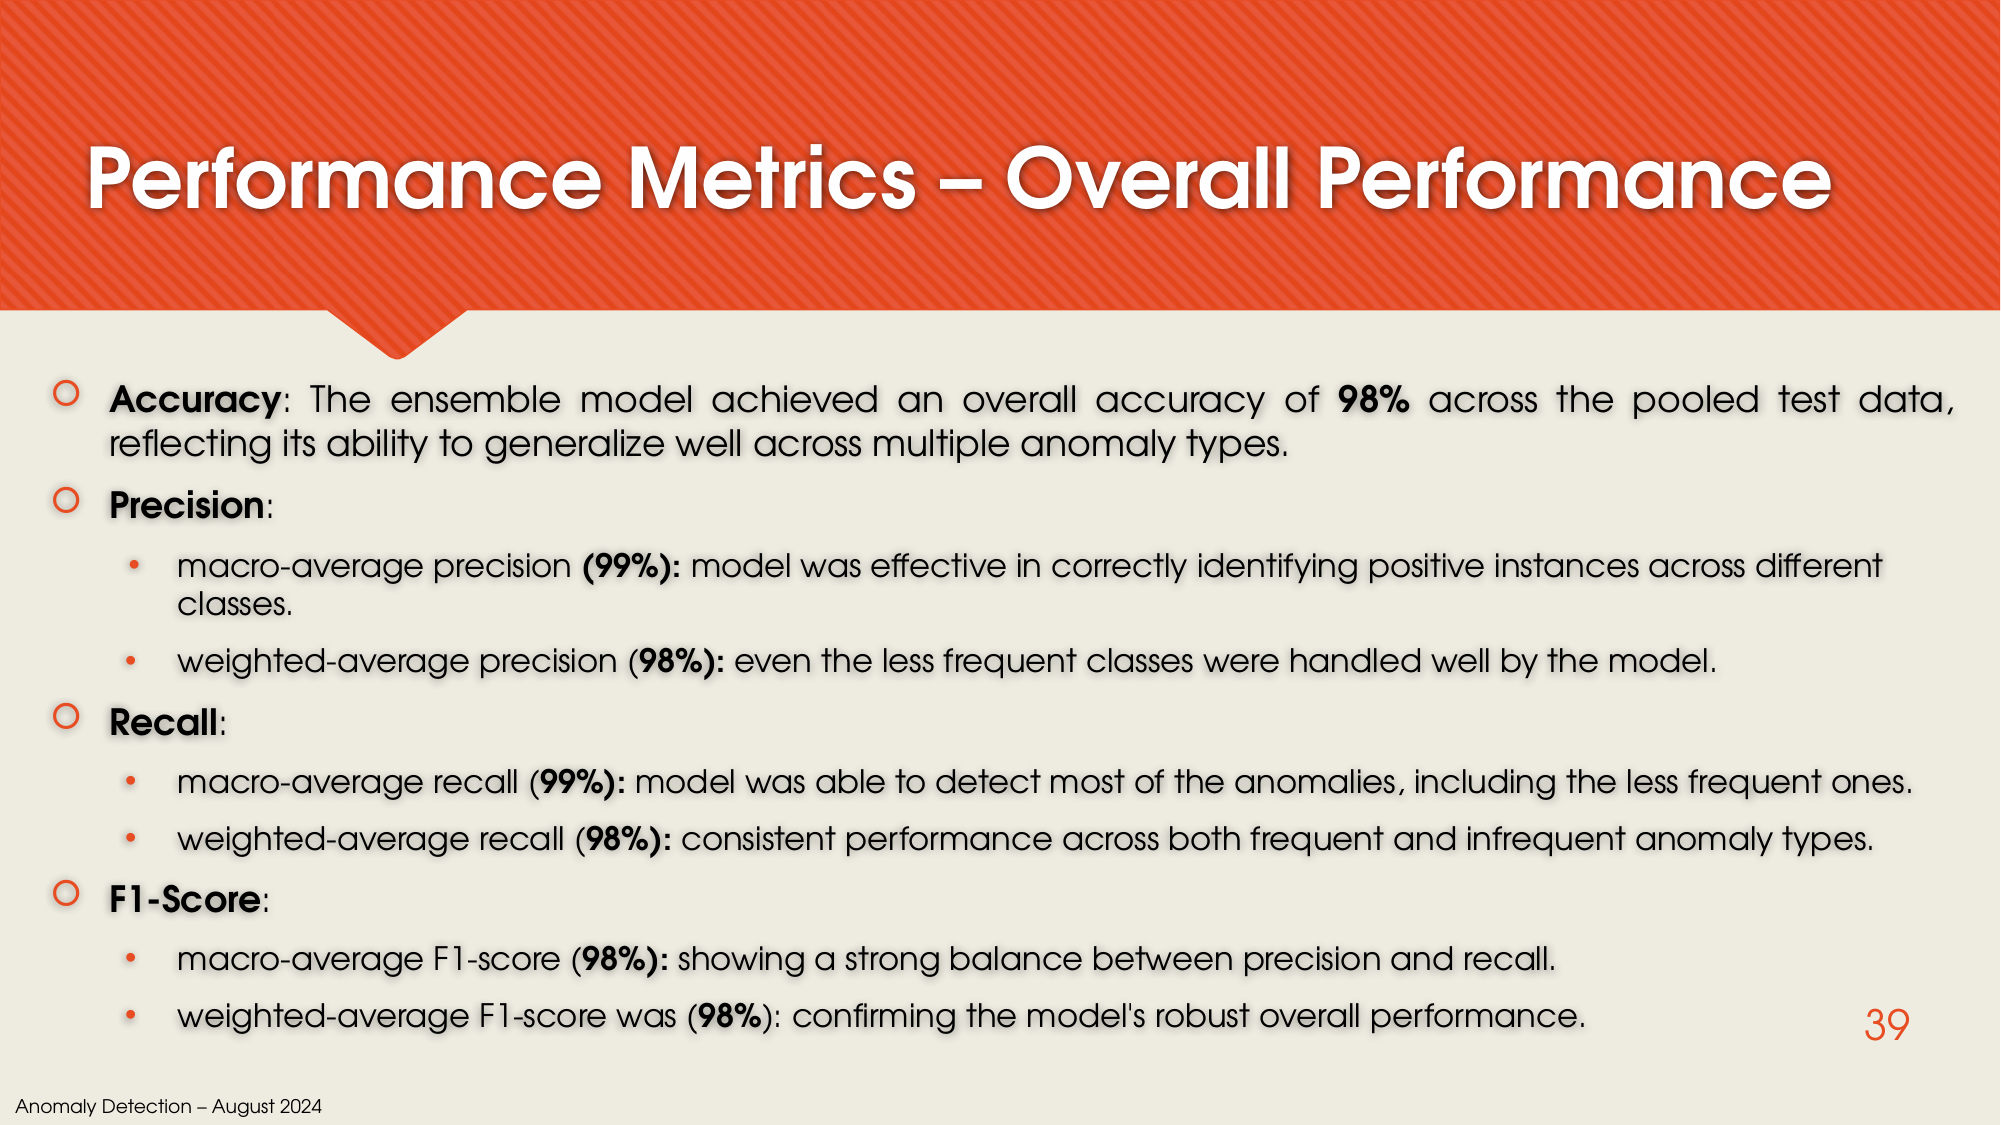

# Performance Metrics – Overall Performance
Accuracy: The ensemble model achieved an overall accuracy of 98% across the pooled test data, reflecting its ability to generalize well across multiple anomaly types.
Precision:
macro-average precision (99%): model was effective in correctly identifying positive instances across different classes.
weighted-average precision (98%): even the less frequent classes were handled well by the model.
Recall:
macro-average recall (99%): model was able to detect most of the anomalies, including the less frequent ones.
weighted-average recall (98%): consistent performance across both frequent and infrequent anomaly types.
F1-Score:
macro-average F1-score (98%): showing a strong balance between precision and recall.
weighted-average F1-score was (98%): confirming the model's robust overall performance.

39
Anomaly Detection – August 2024